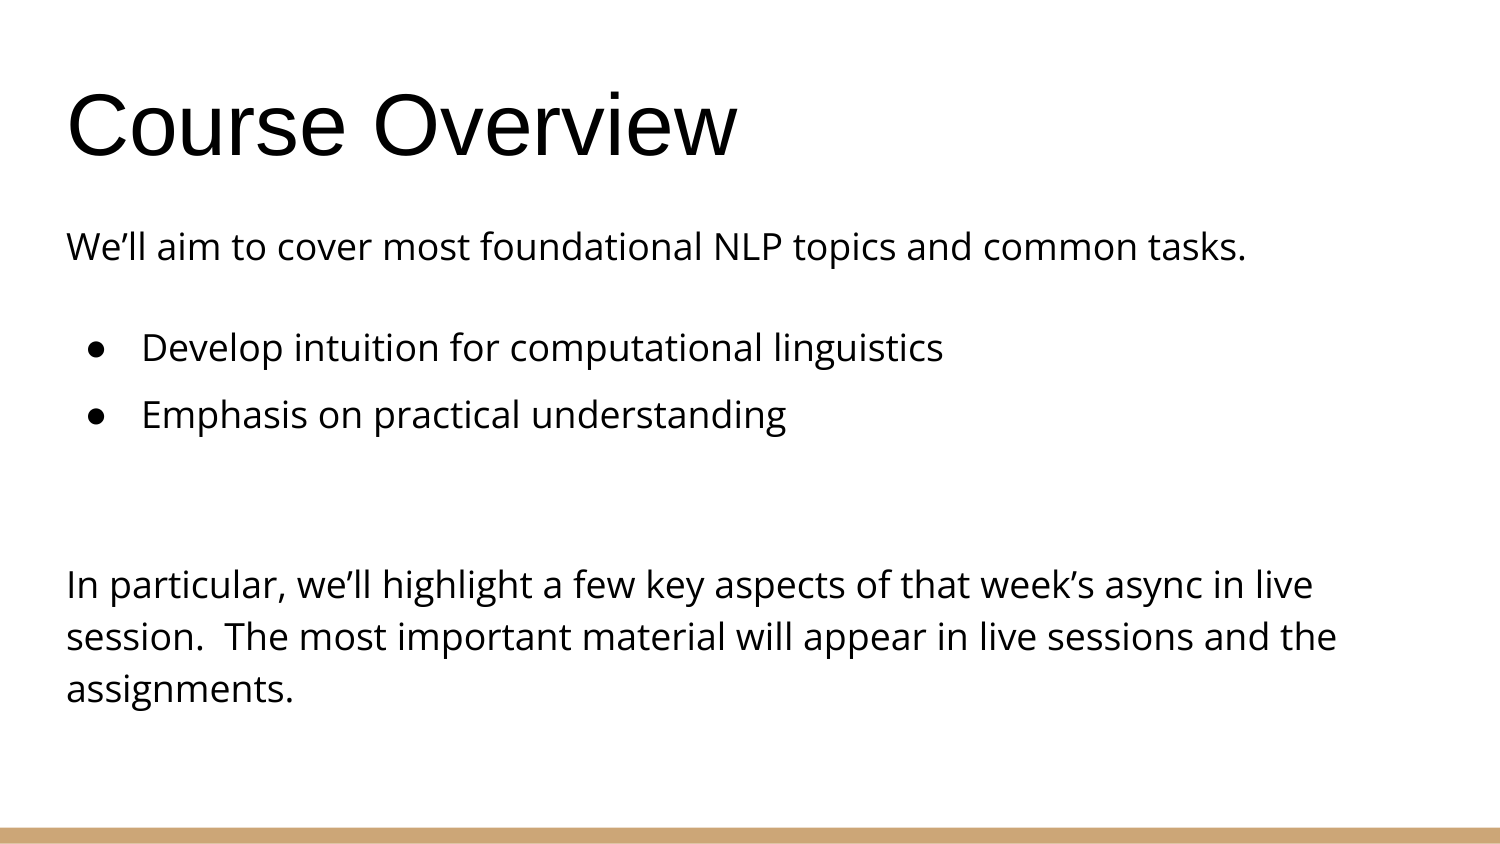

# Course Overview
We’ll aim to cover most foundational NLP topics and common tasks.
Develop intuition for computational linguistics
Emphasis on practical understanding

In particular, we’ll highlight a few key aspects of that week’s async in live session.  The most important material will appear in live sessions and the assignments.